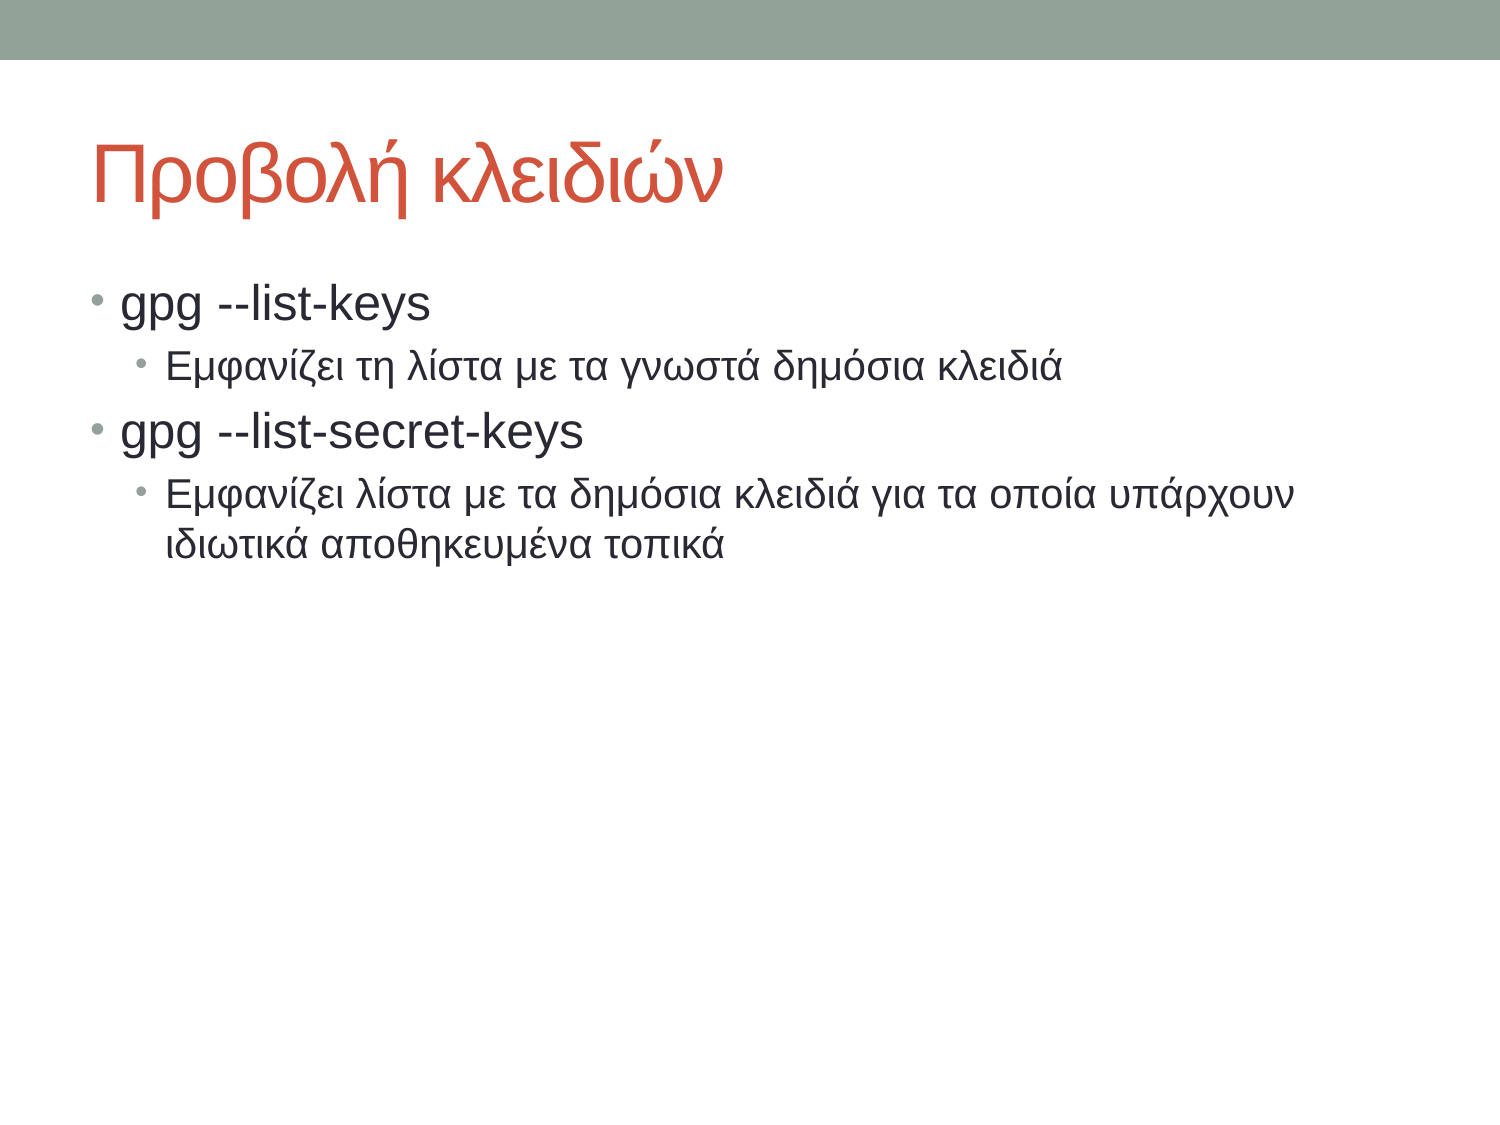

# Προβολή κλειδιών
gpg --list-keys
Εμφανίζει τη λίστα με τα γνωστά δημόσια κλειδιά
gpg --list-secret-keys
Εμφανίζει λίστα με τα δημόσια κλειδιά για τα οποία υπάρχουν ιδιωτικά αποθηκευμένα τοπικά